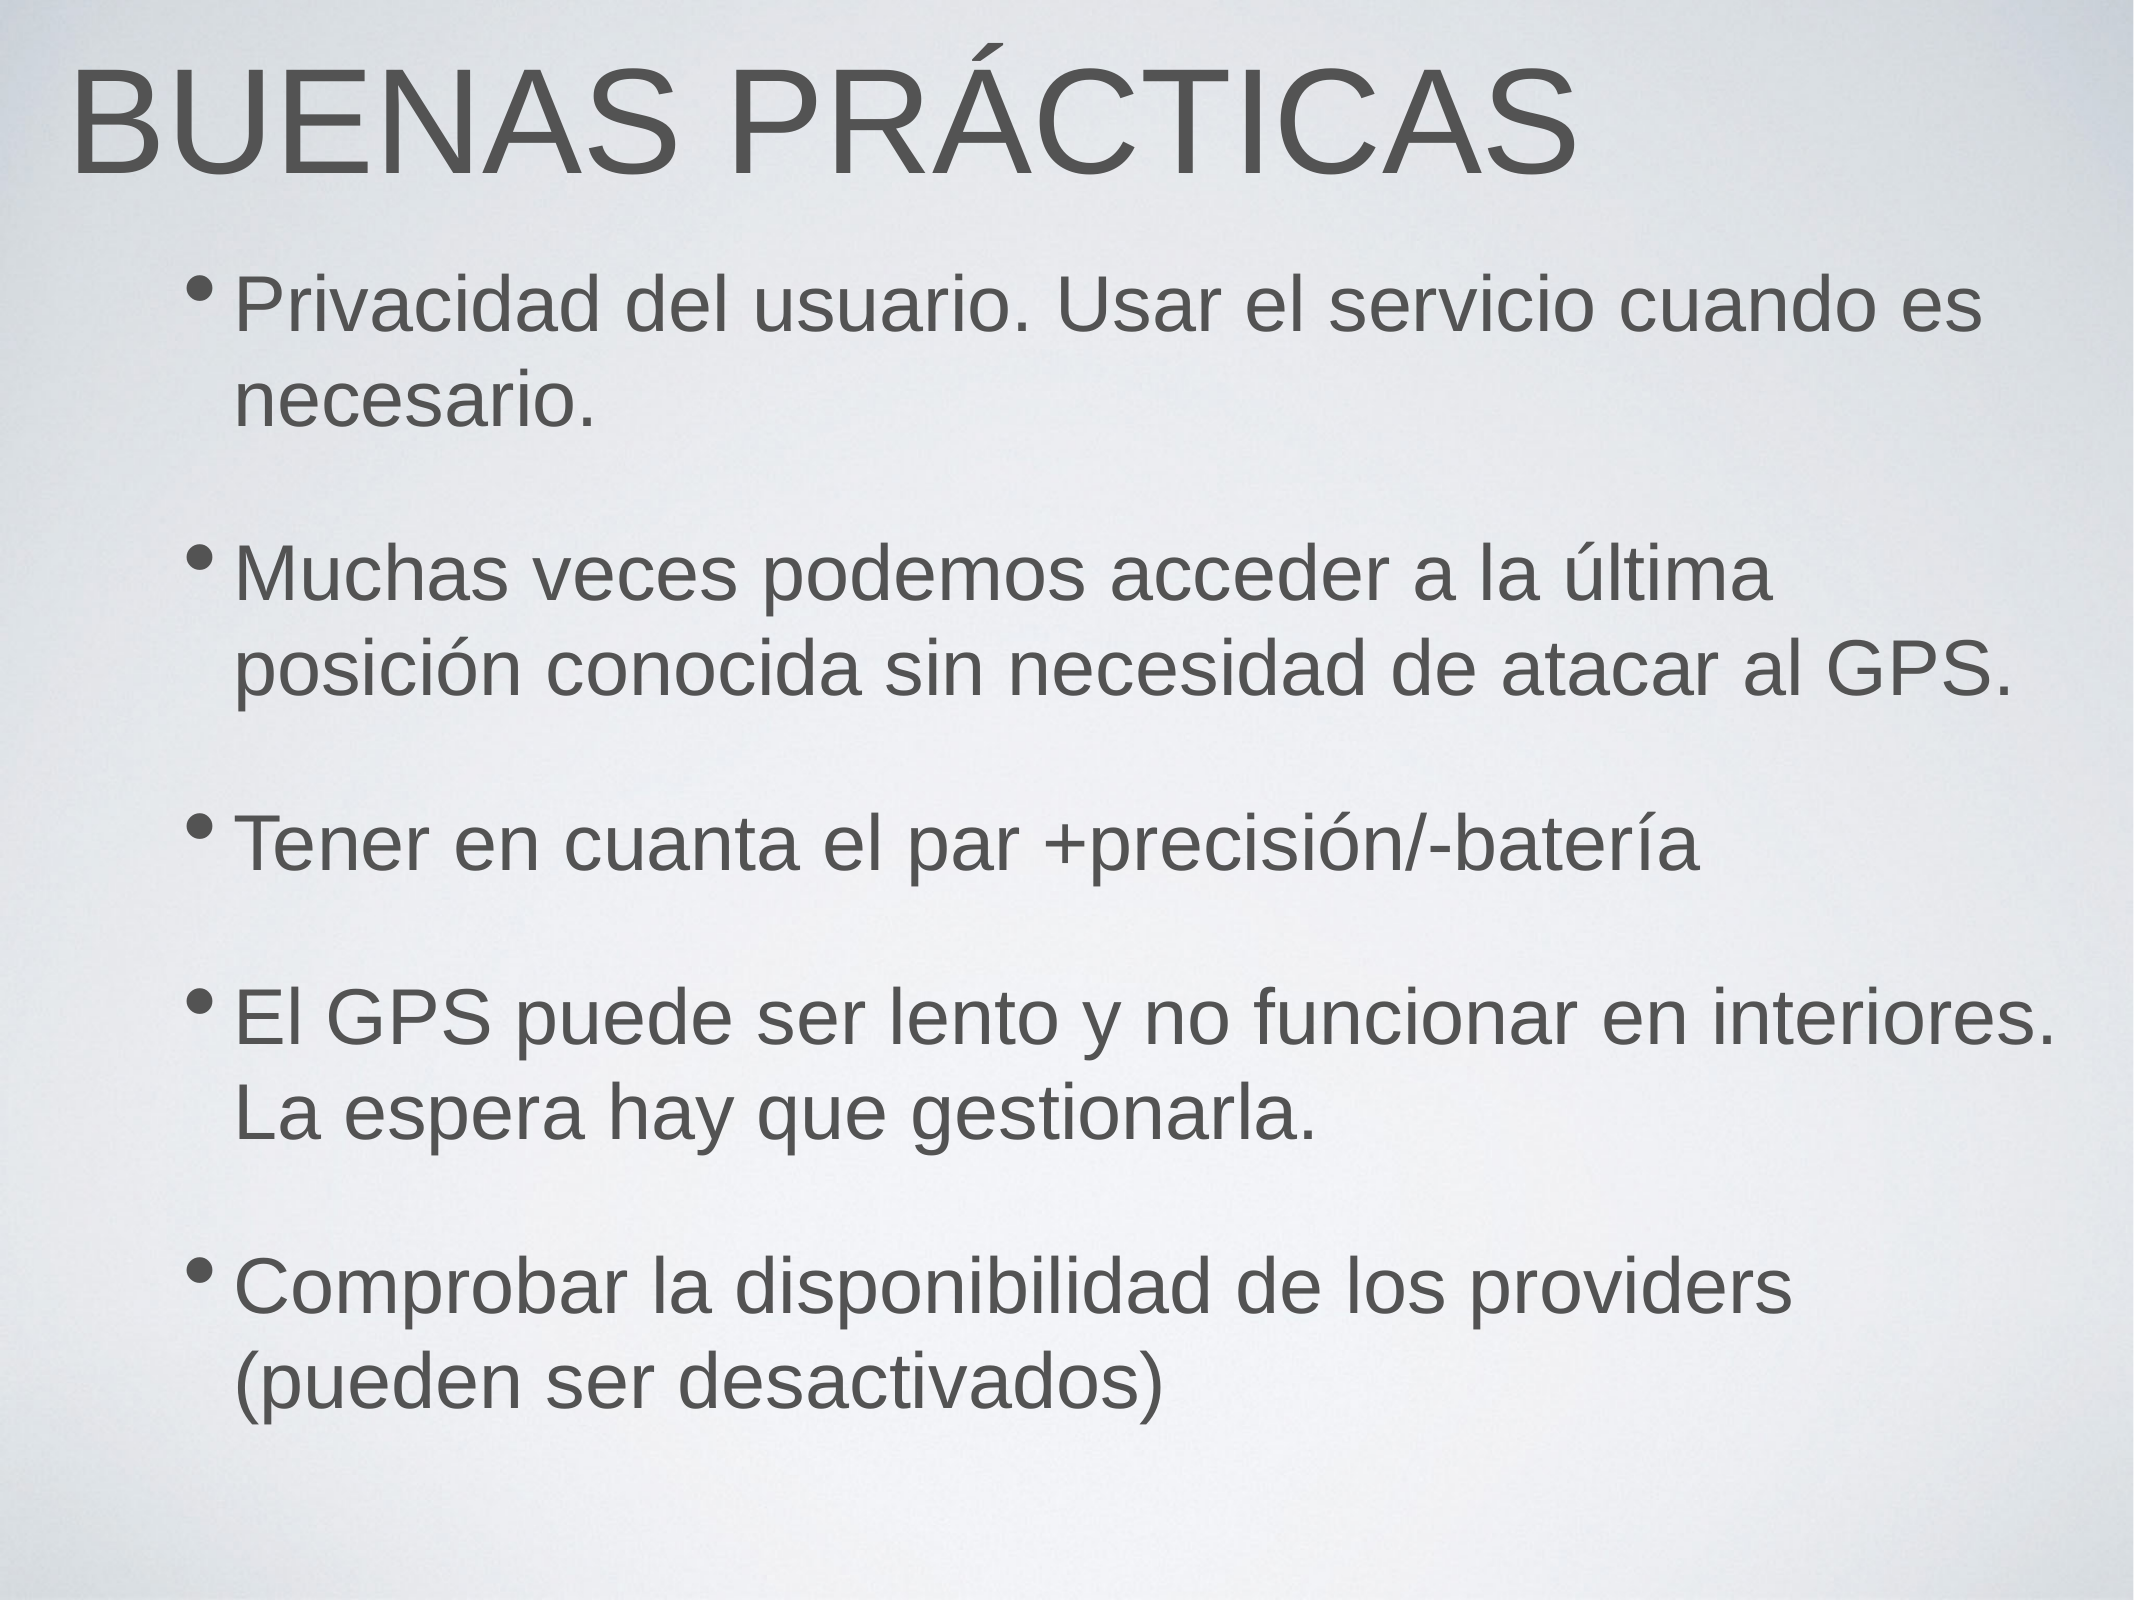

# BUENAS PRÁCTICAS
Privacidad del usuario. Usar el servicio cuando es necesario.
Muchas veces podemos acceder a la última posición conocida sin necesidad de atacar al GPS.
Tener en cuanta el par +precisión/-batería
El GPS puede ser lento y no funcionar en interiores. La espera hay que gestionarla.
Comprobar la disponibilidad de los providers (pueden ser desactivados)